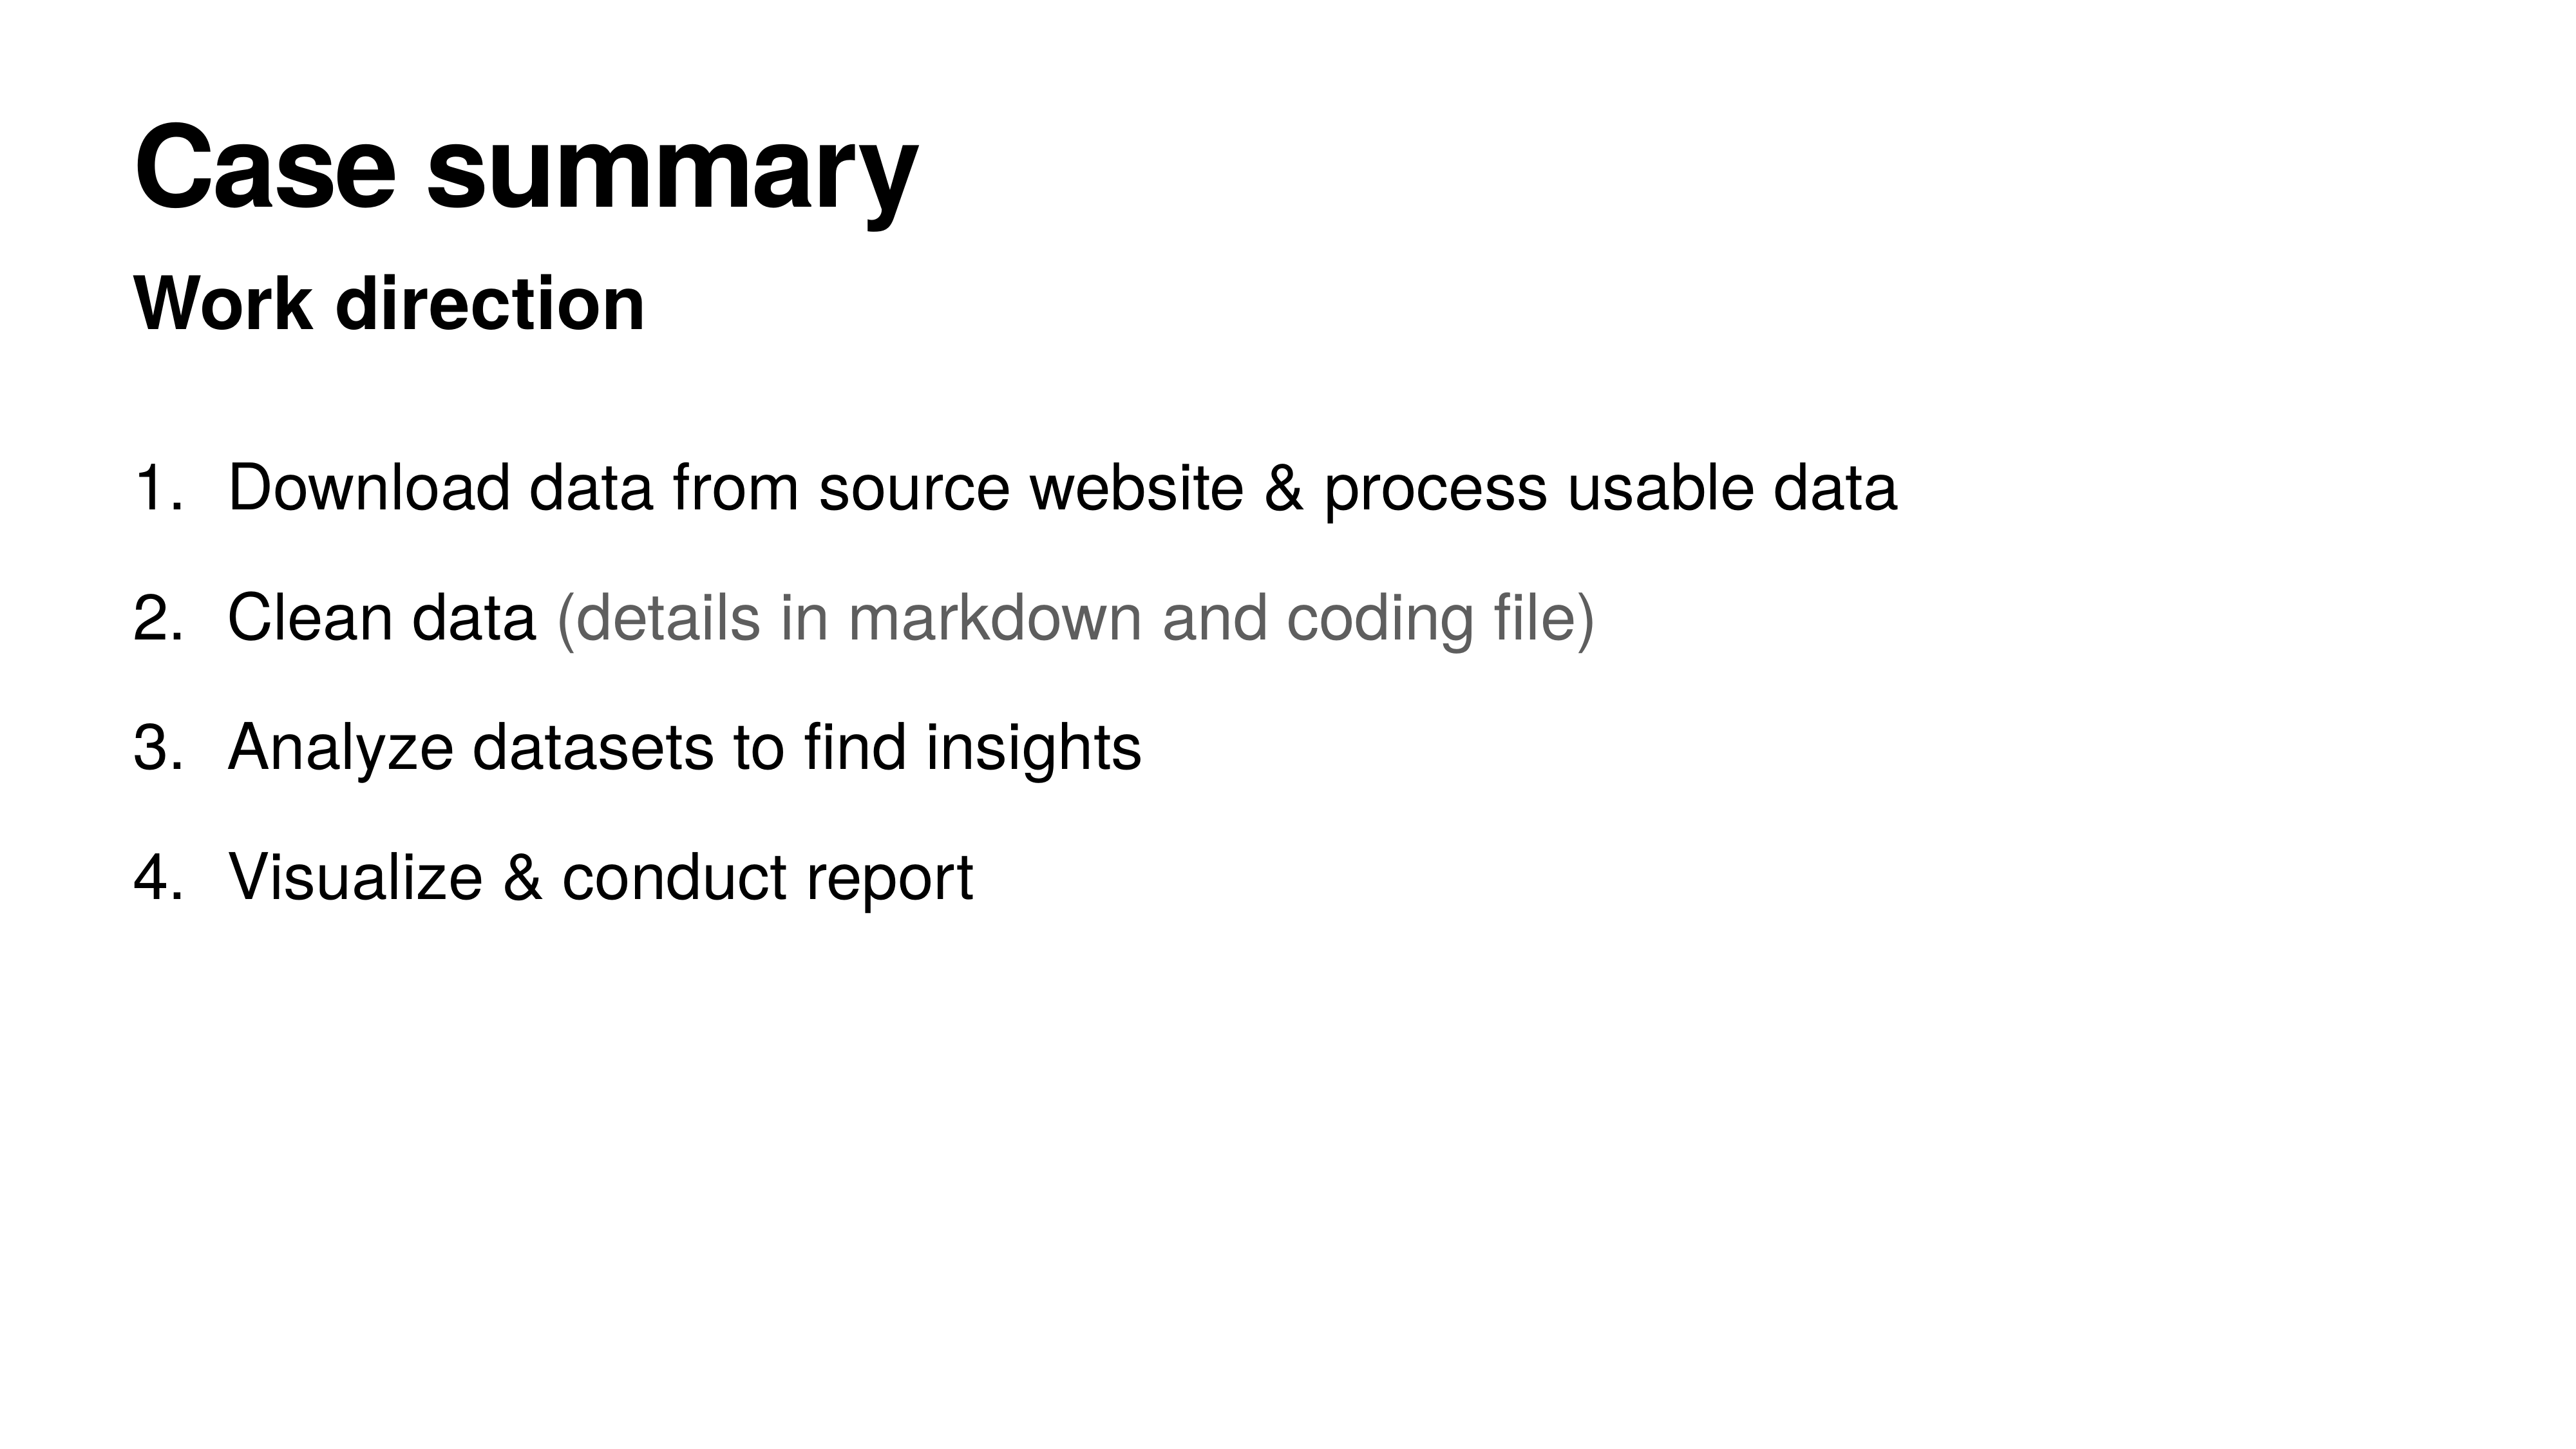

# Case summary
Work direction
Download data from source website & process usable data
Clean data (details in markdown and coding file)
Analyze datasets to find insights
Visualize & conduct report